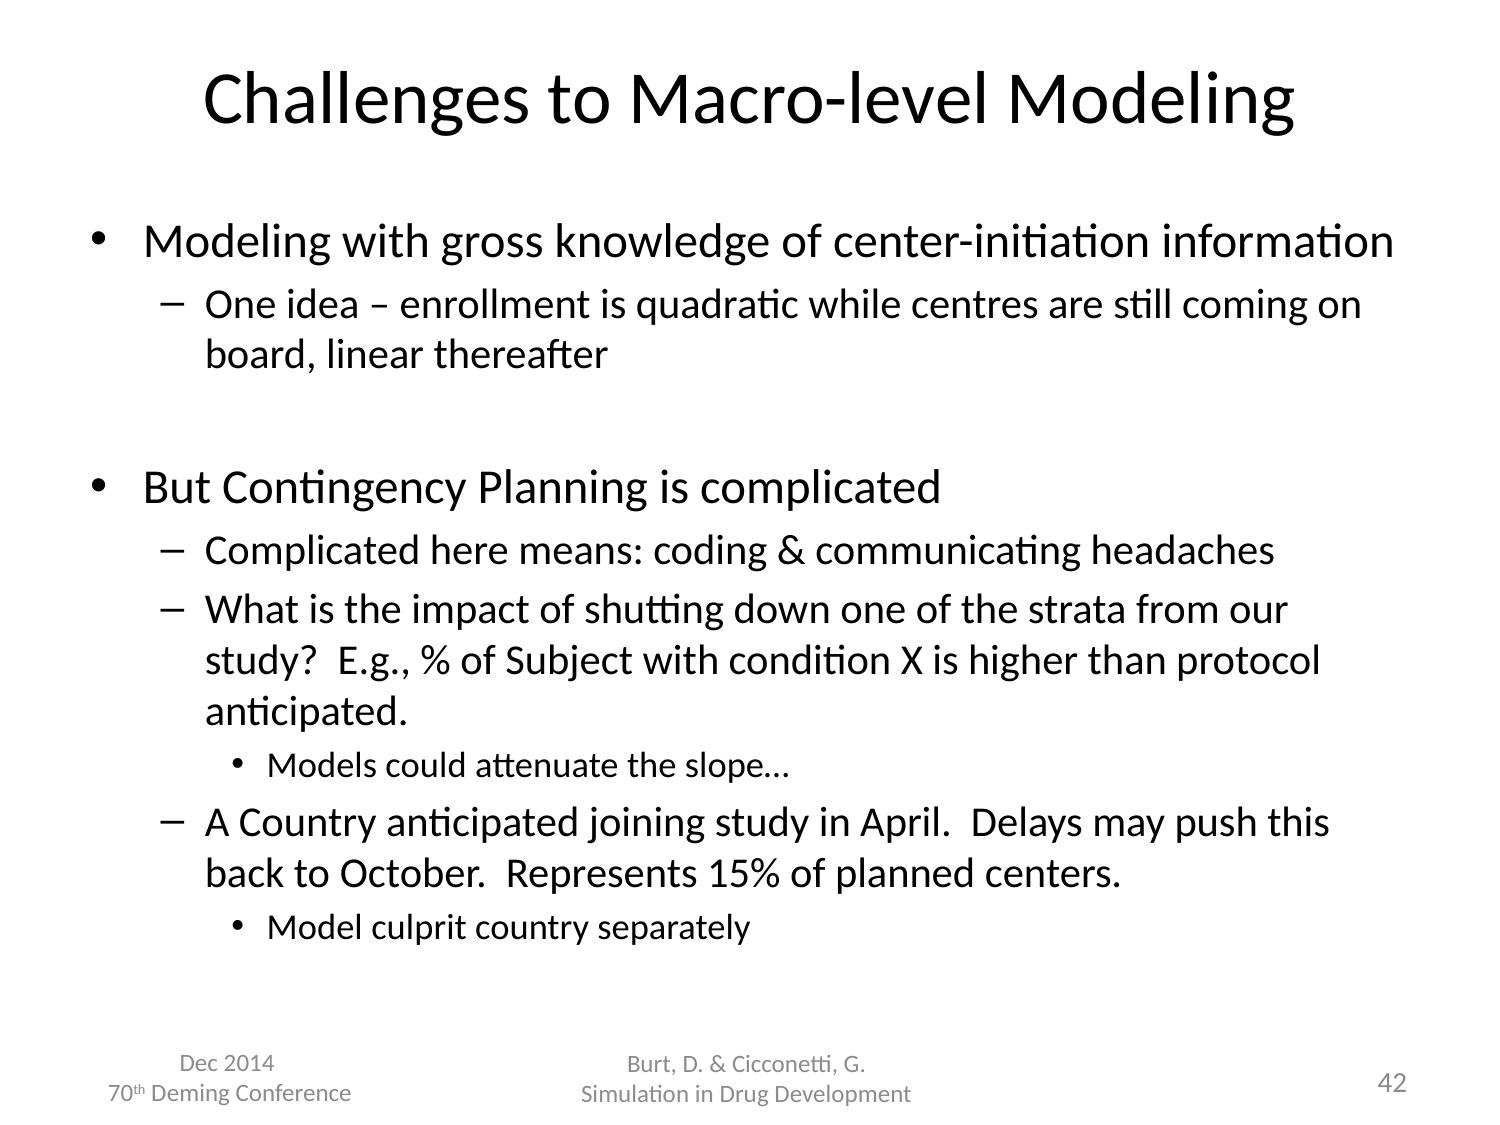

# Challenges to Macro-level Modeling
Modeling with gross knowledge of center-initiation information
One idea – enrollment is quadratic while centres are still coming on board, linear thereafter

But Contingency Planning is complicated
Complicated here means: coding & communicating headaches
What is the impact of shutting down one of the strata from our study?  E.g., % of Subject with condition X is higher than protocol anticipated.
Models could attenuate the slope…
A Country anticipated joining study in April.  Delays may push this back to October.  Represents 15% of planned centers.
Model culprit country separately